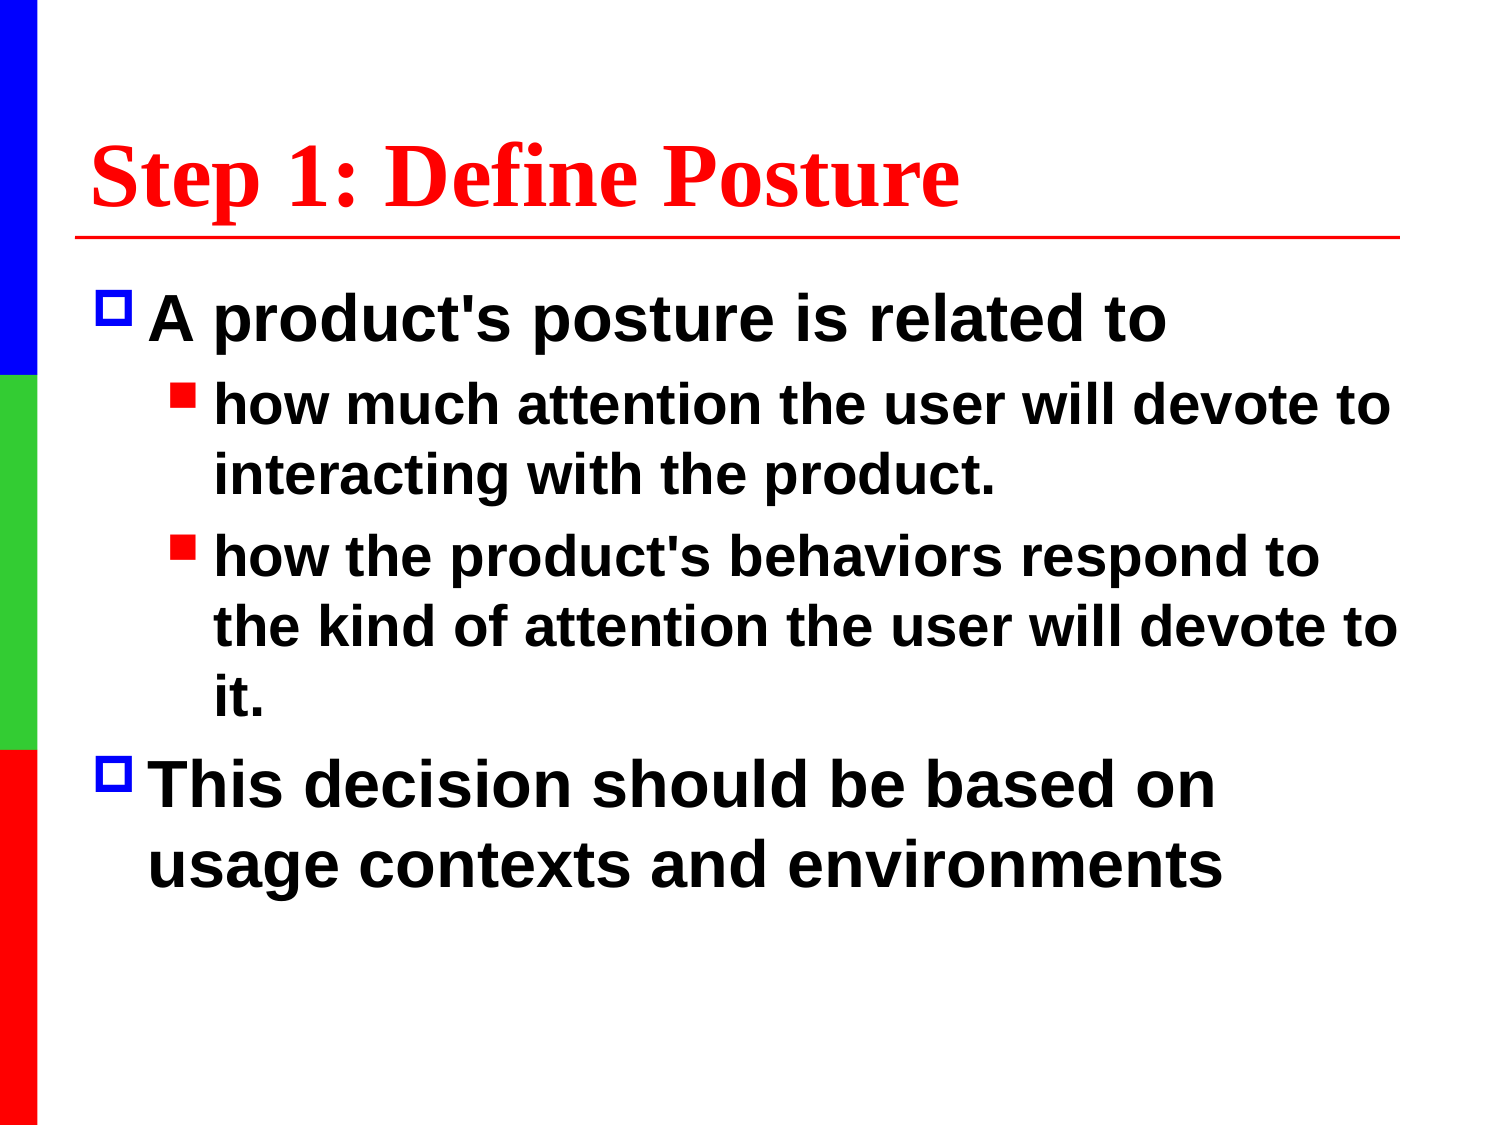

# Step 1: Define Posture
A product's posture is related to
how much attention the user will devote to interacting with the product.
how the product's behaviors respond to the kind of attention the user will devote to it.
This decision should be based on usage contexts and environments